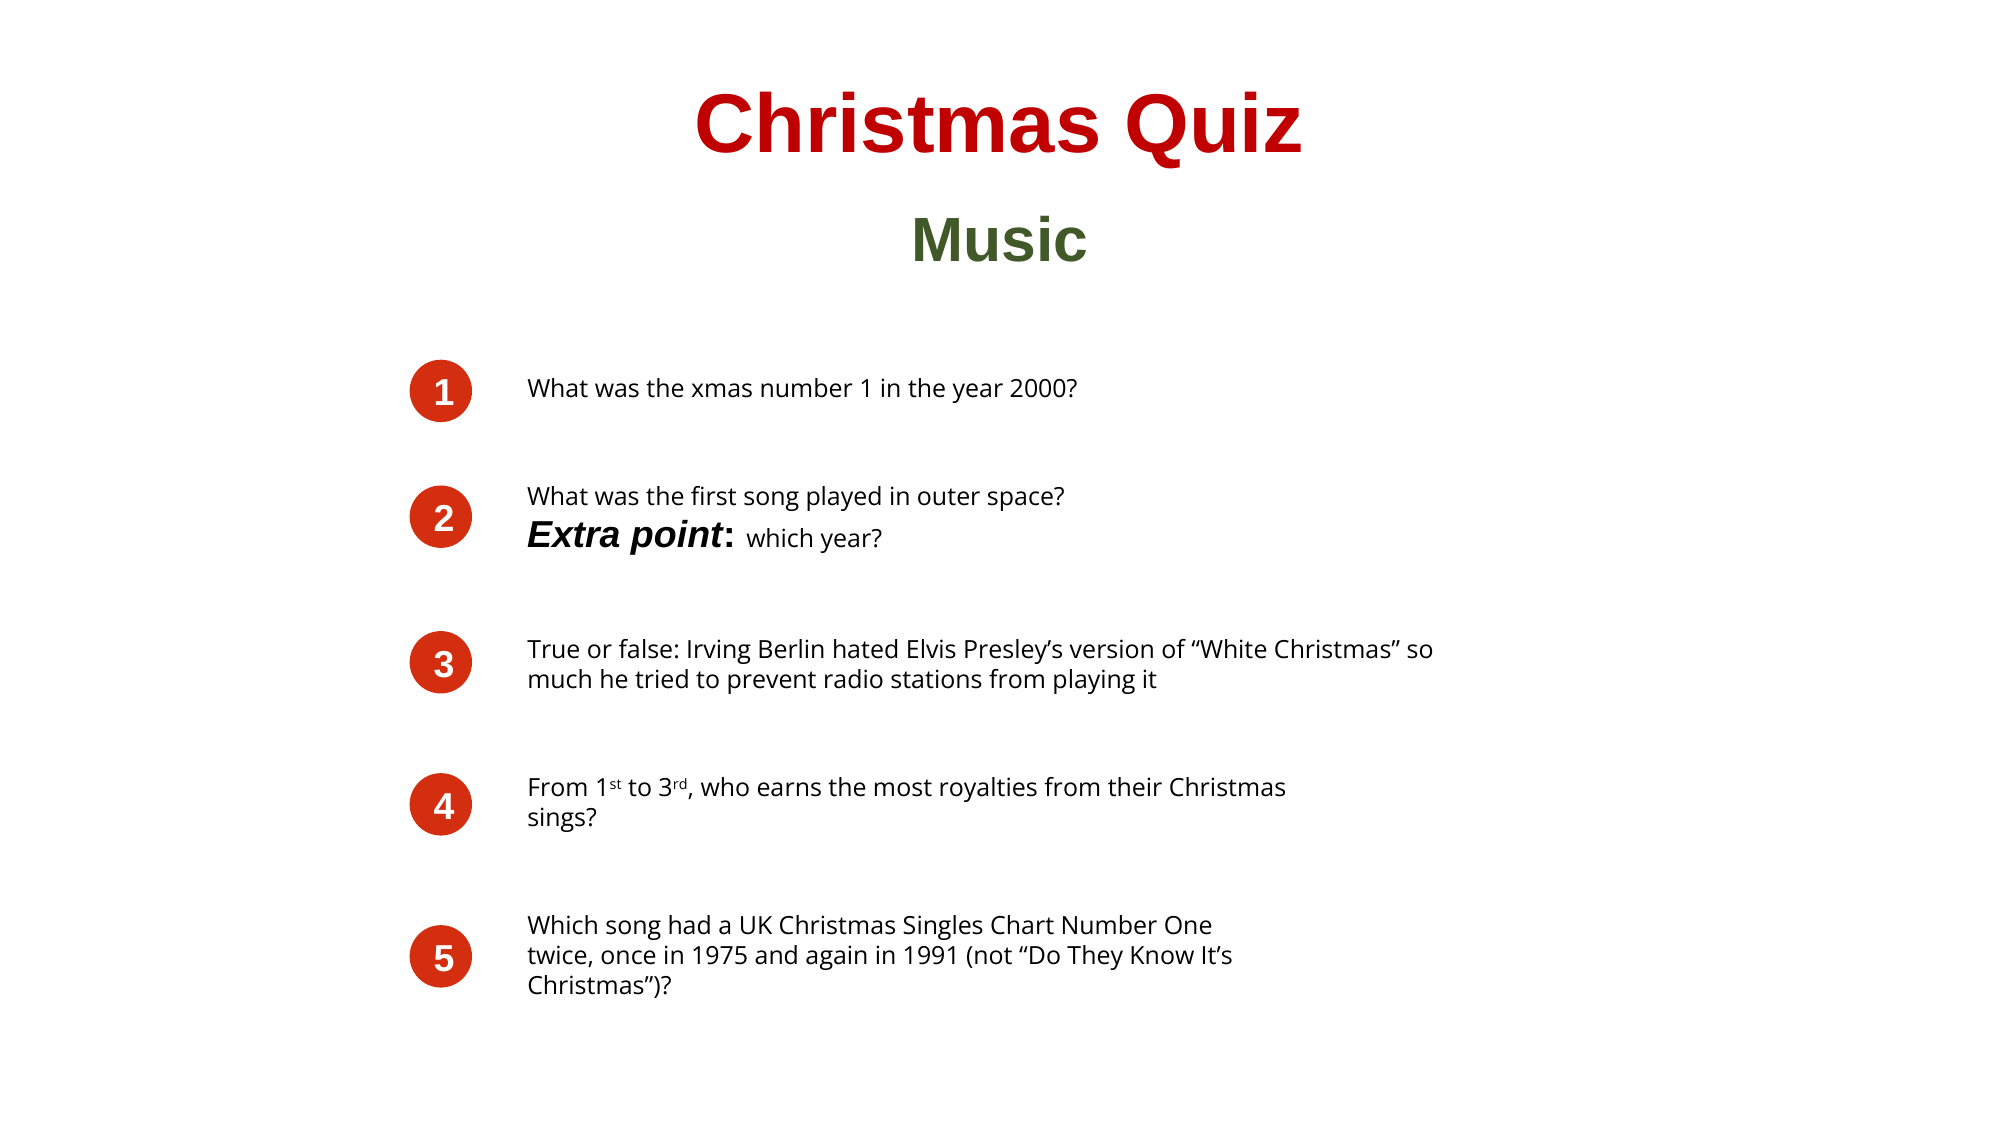

Music
1
What was the xmas number 1 in the year 2000?
What was the first song played in outer space?
Extra point: which year?
2
True or false: Irving Berlin hated Elvis Presley’s version of “White Christmas” so much he tried to prevent radio stations from playing it
3
From 1st to 3rd, who earns the most royalties from their Christmas sings?
4
Which song had a UK Christmas Singles Chart Number One twice, once in 1975 and again in 1991 (not “Do They Know It’s Christmas”)?
5